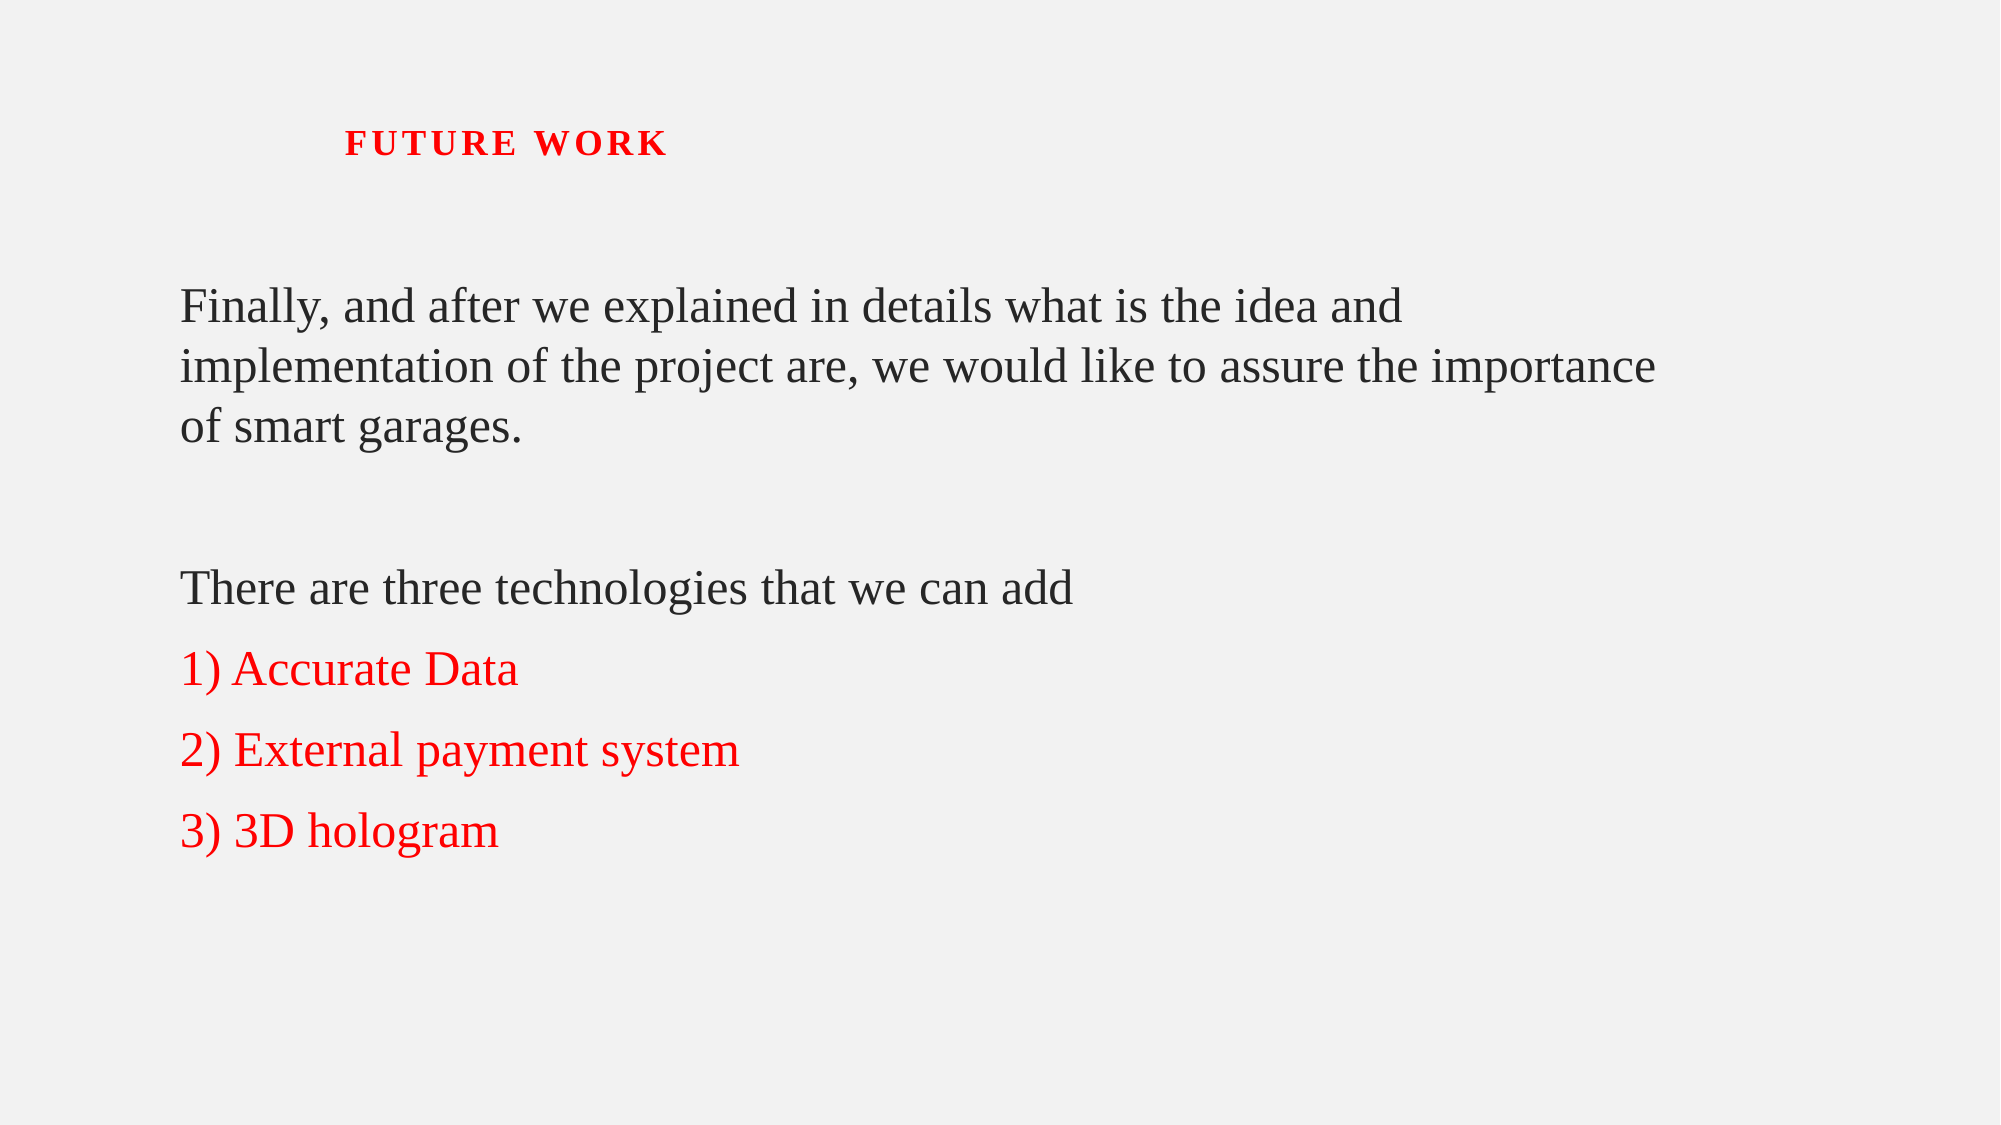

# Future Work

Finally, and after we explained in details what is the idea and implementation of the project are, we would like to assure the importance of smart garages.

There are three technologies that we can add
1) Accurate Data
2) External payment system
3) 3D hologram